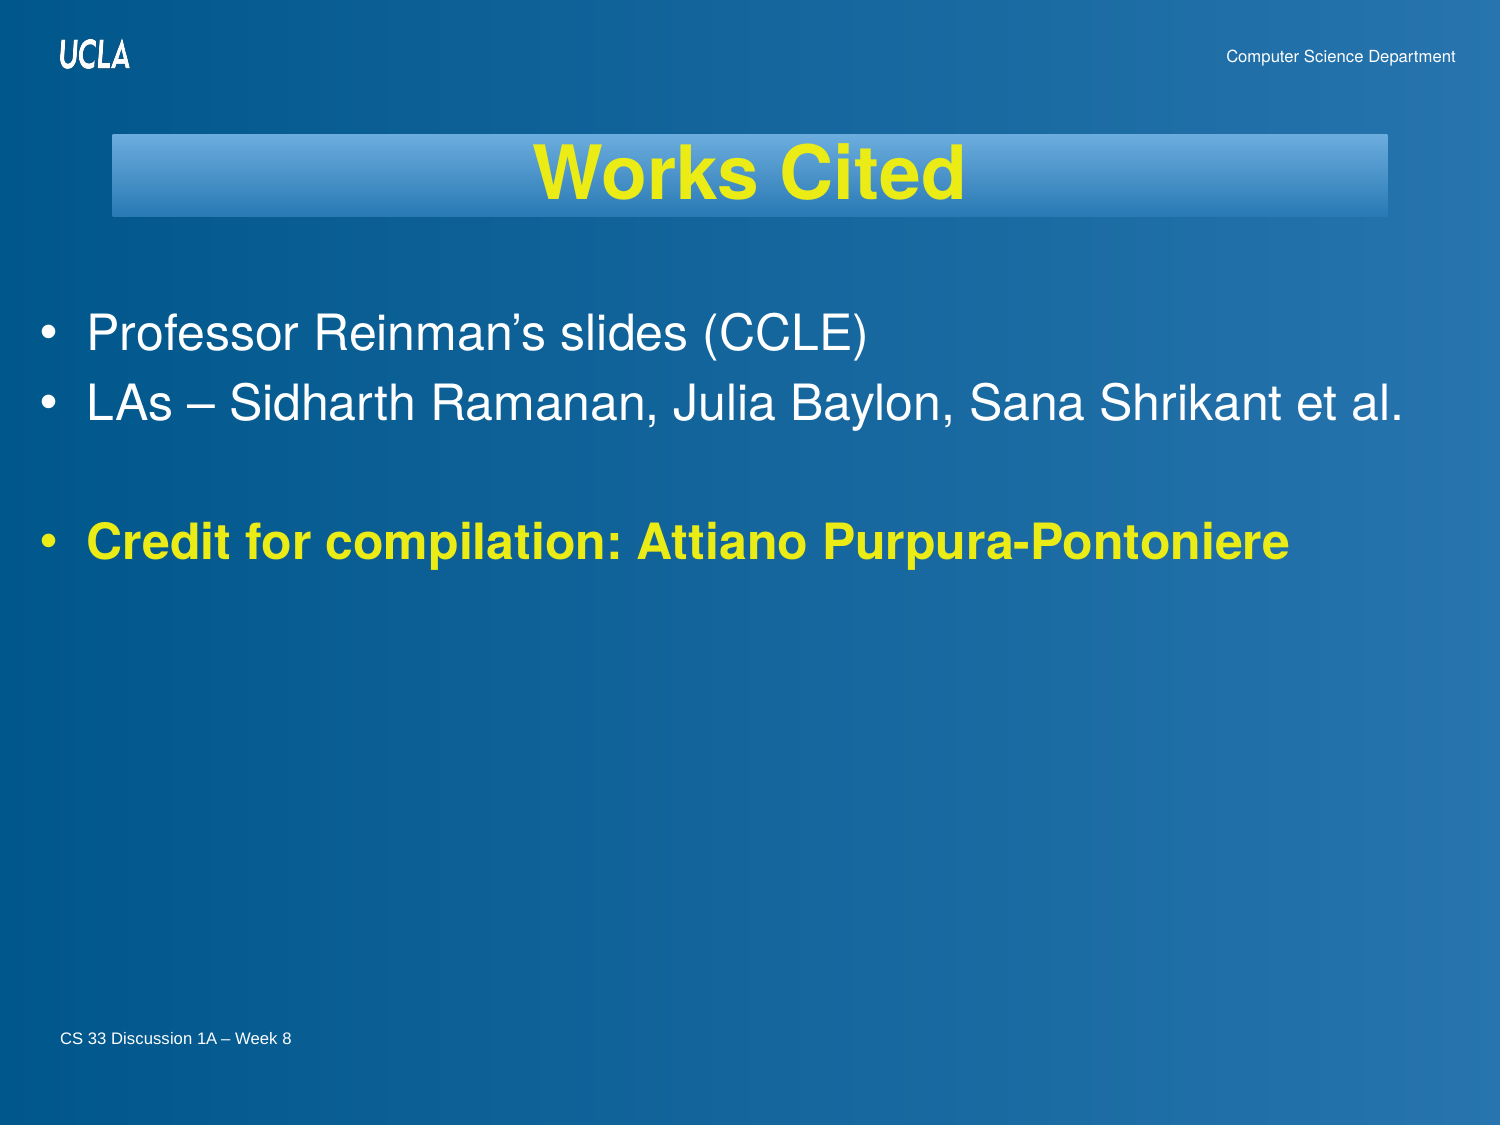

# Works Cited
Professor Reinman’s slides (CCLE)
LAs – Sidharth Ramanan, Julia Baylon, Sana Shrikant et al.

Credit for compilation: Attiano Purpura-Pontoniere